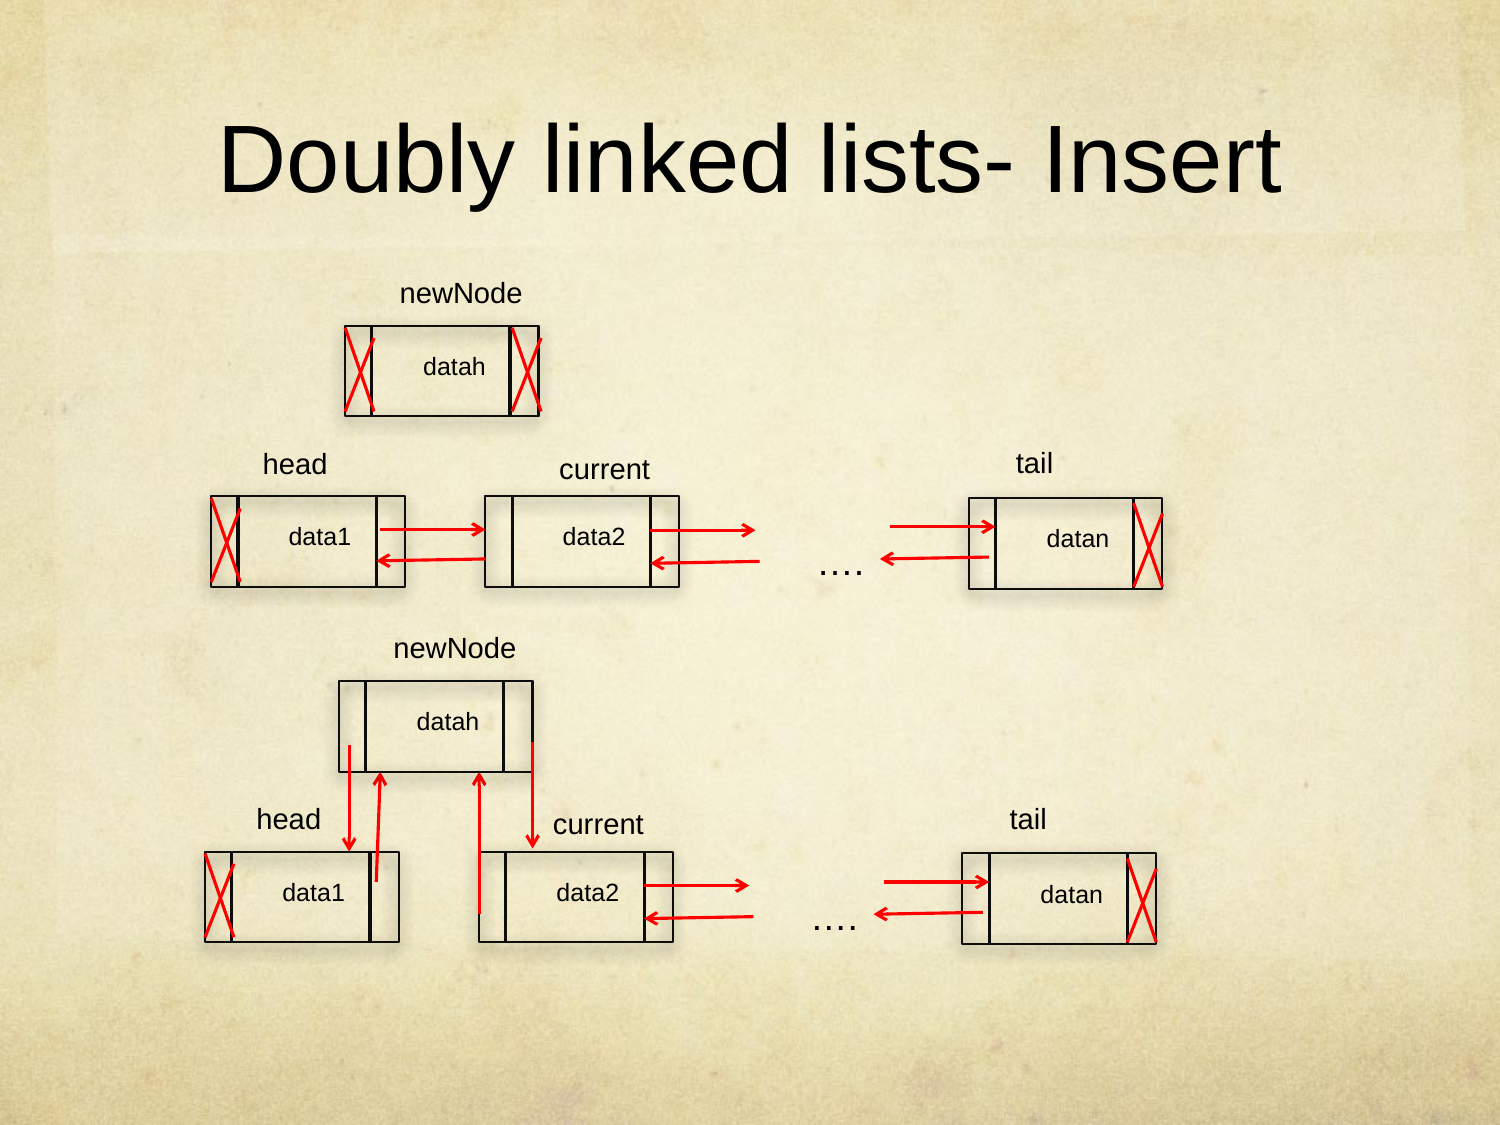

# Doubly linked lists- Insert
newNode

datah
tail
head
current

data1
data2
datan
….
newNode

datah
tail
head
current

data1
data2
datan
….